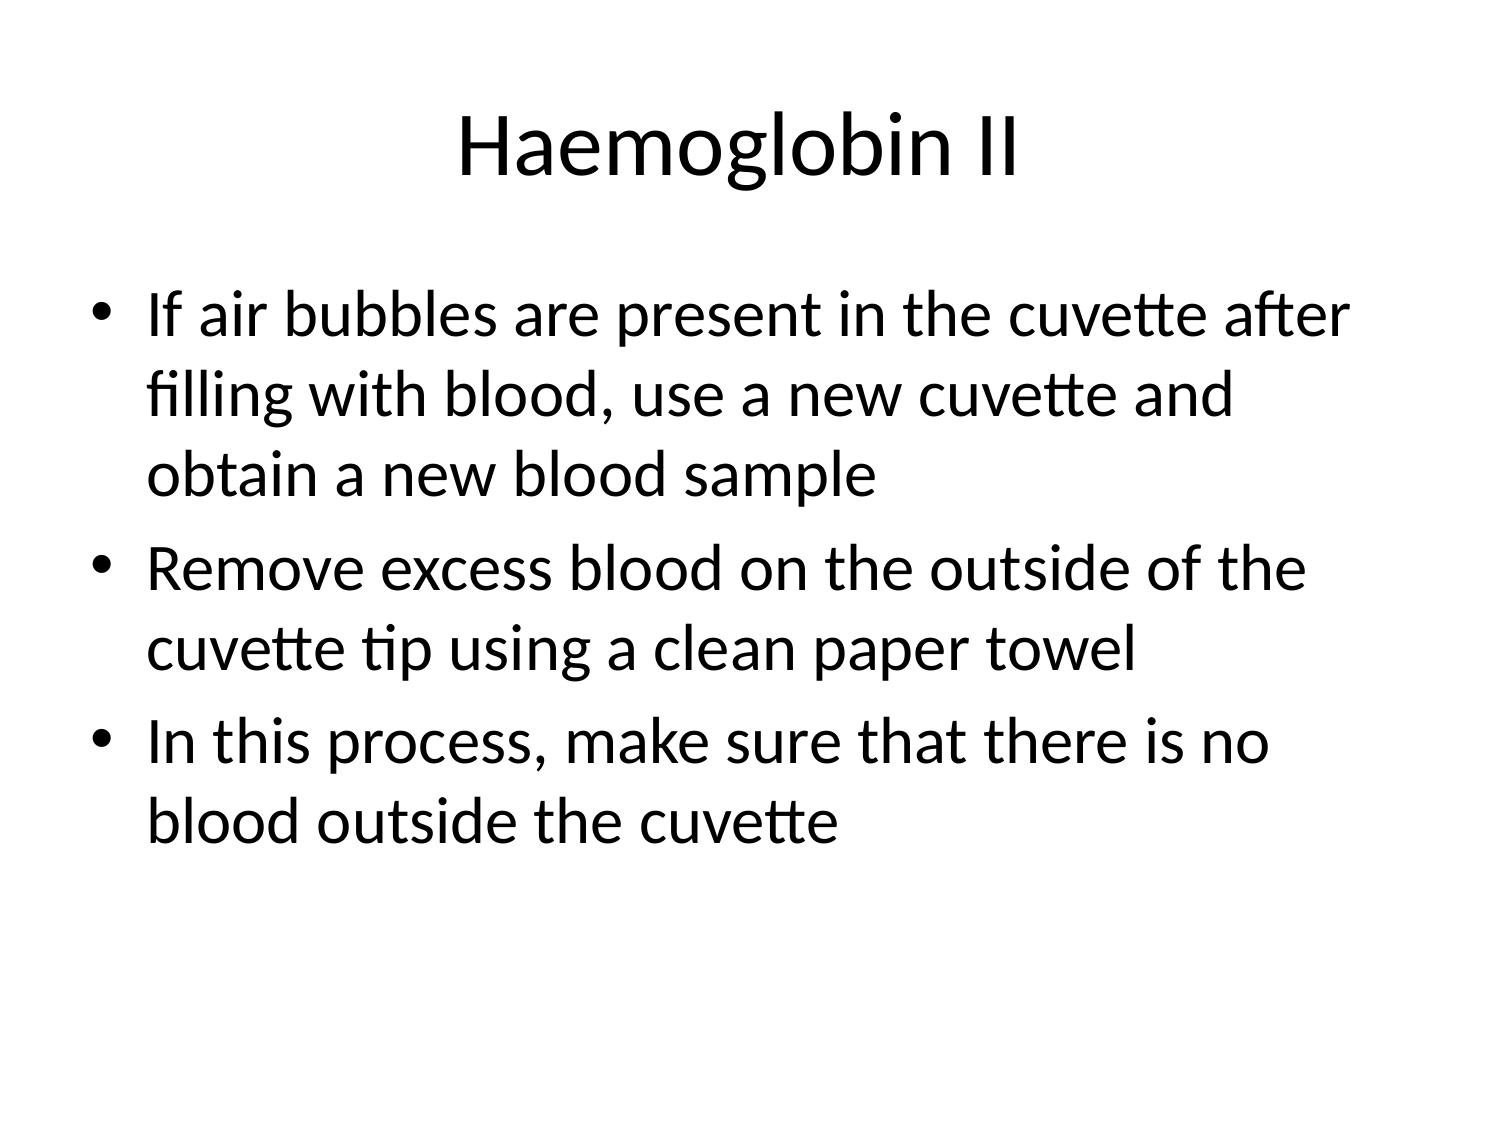

# Haemoglobin II
If air bubbles are present in the cuvette after filling with blood, use a new cuvette and obtain a new blood sample
Remove excess blood on the outside of the cuvette tip using a clean paper towel
In this process, make sure that there is no blood outside the cuvette